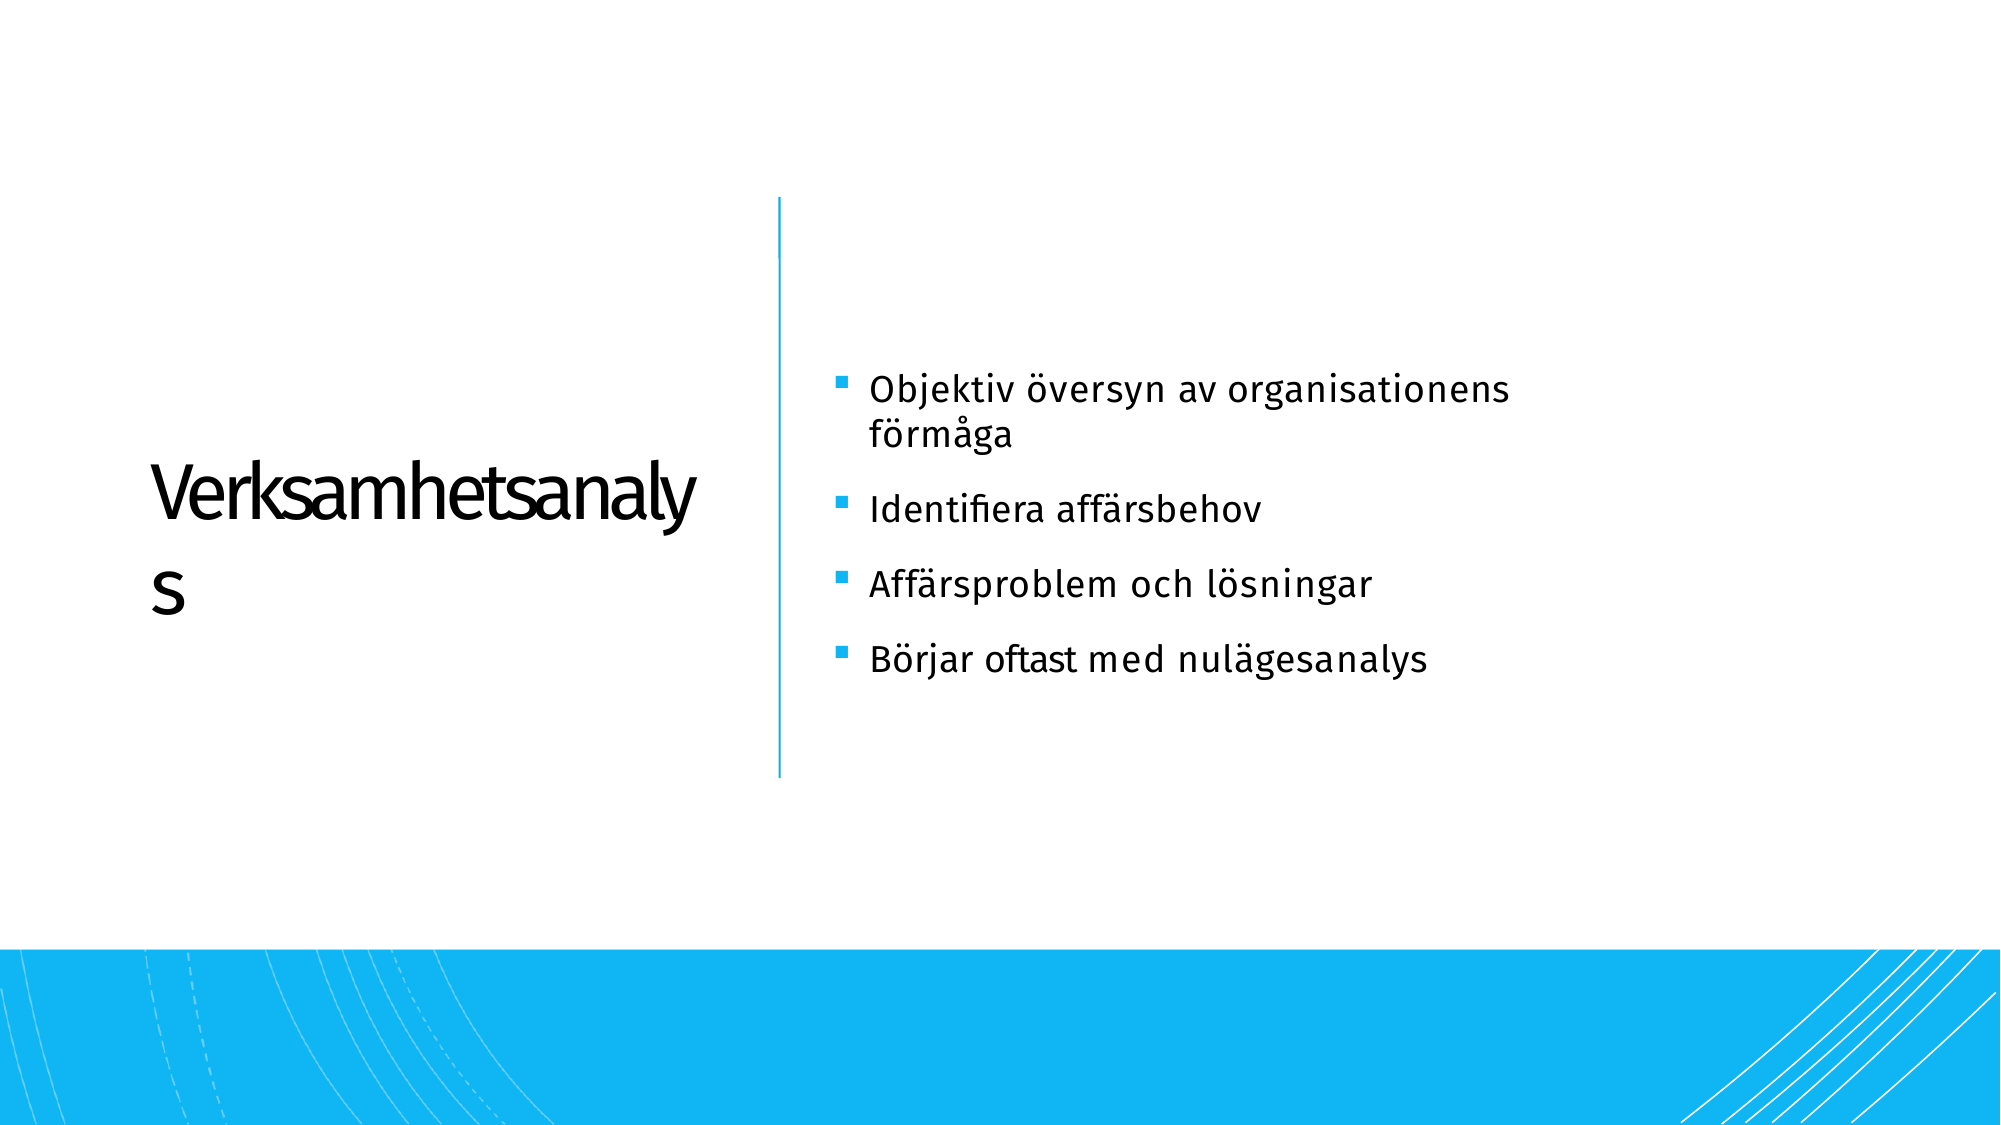

Objektiv översyn av organisationens förmåga
Identifiera affärsbehov
Affärsproblem och lösningar
Börjar oftast med nulägesanalys
Verksamhetsanalys